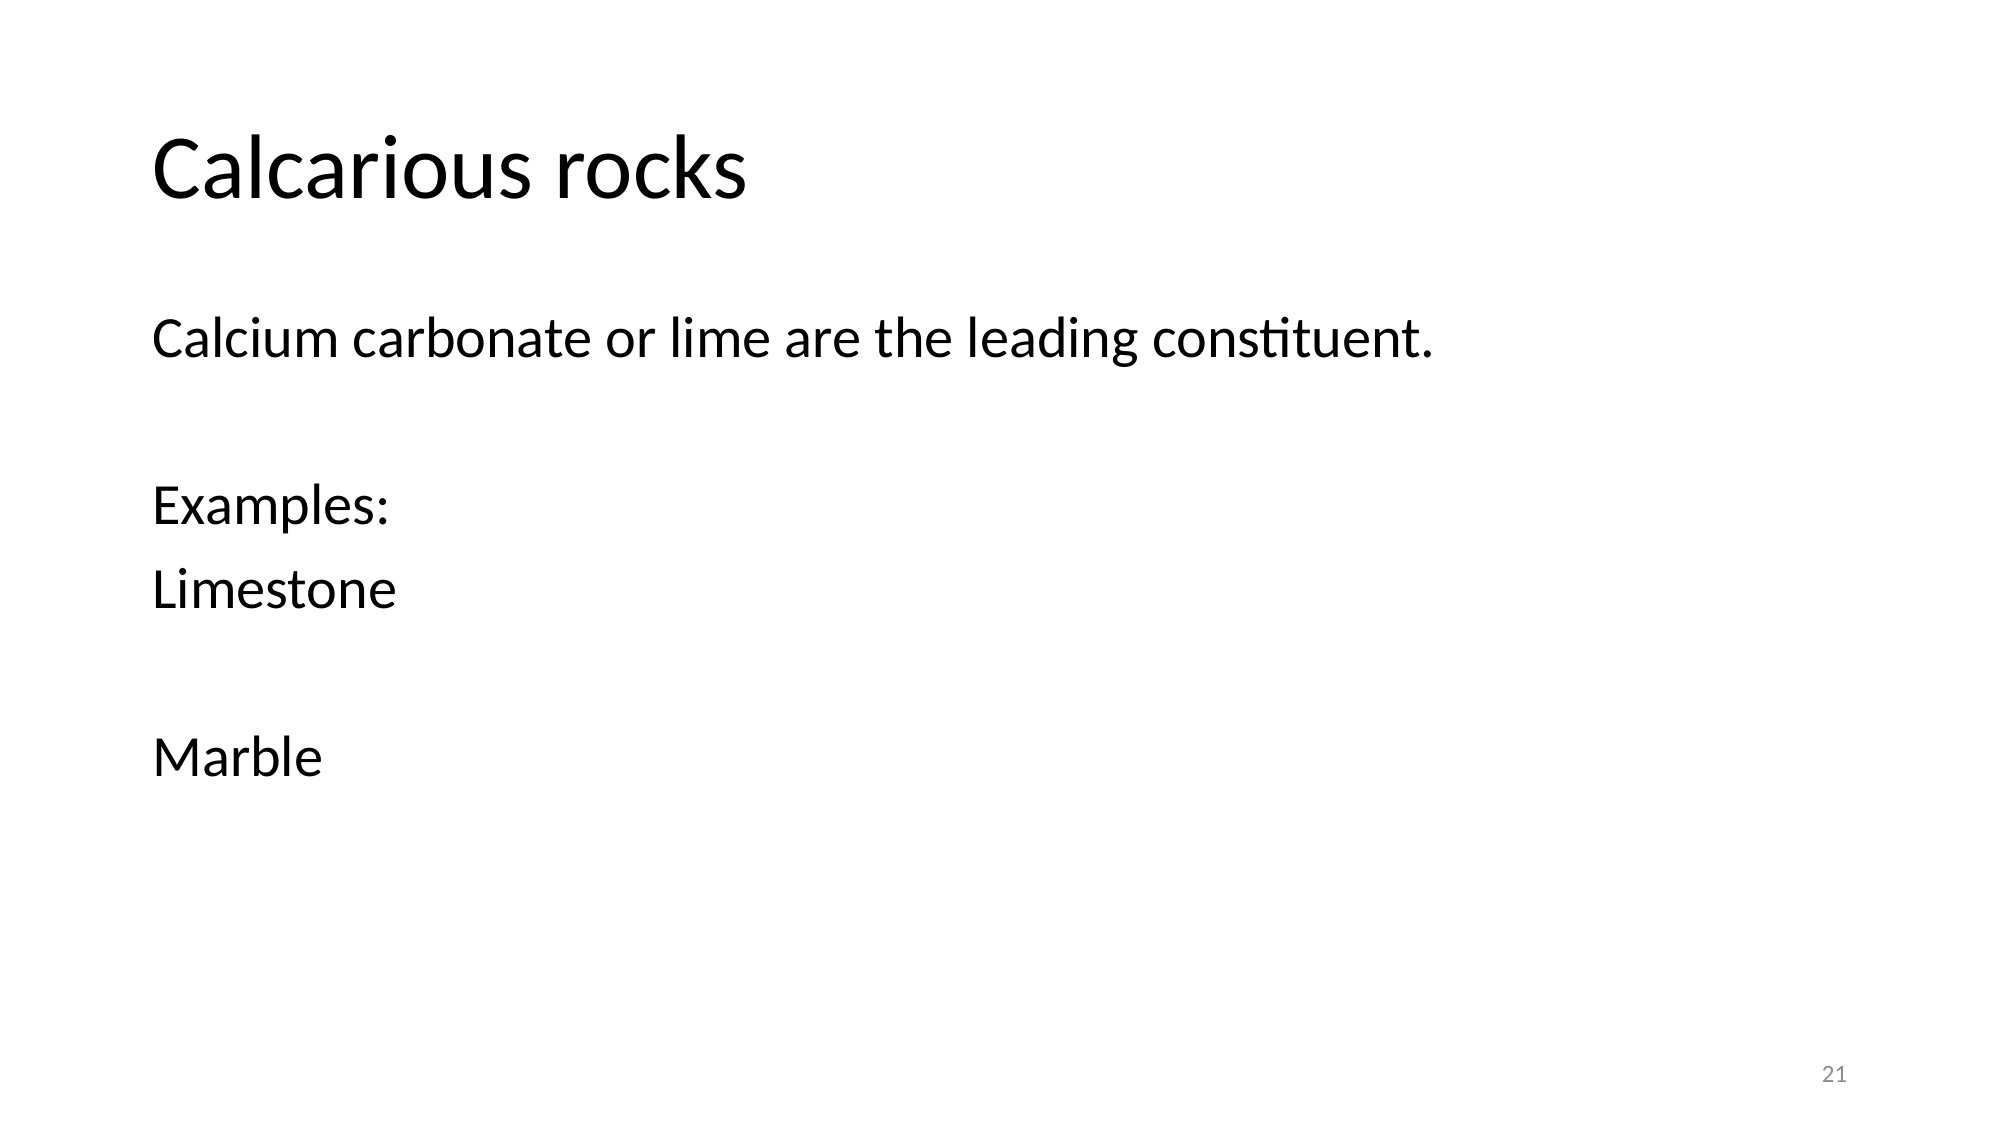

# Calcarious rocks
Calcium carbonate or lime are the leading constituent.

Examples:
Limestone

Marble
21